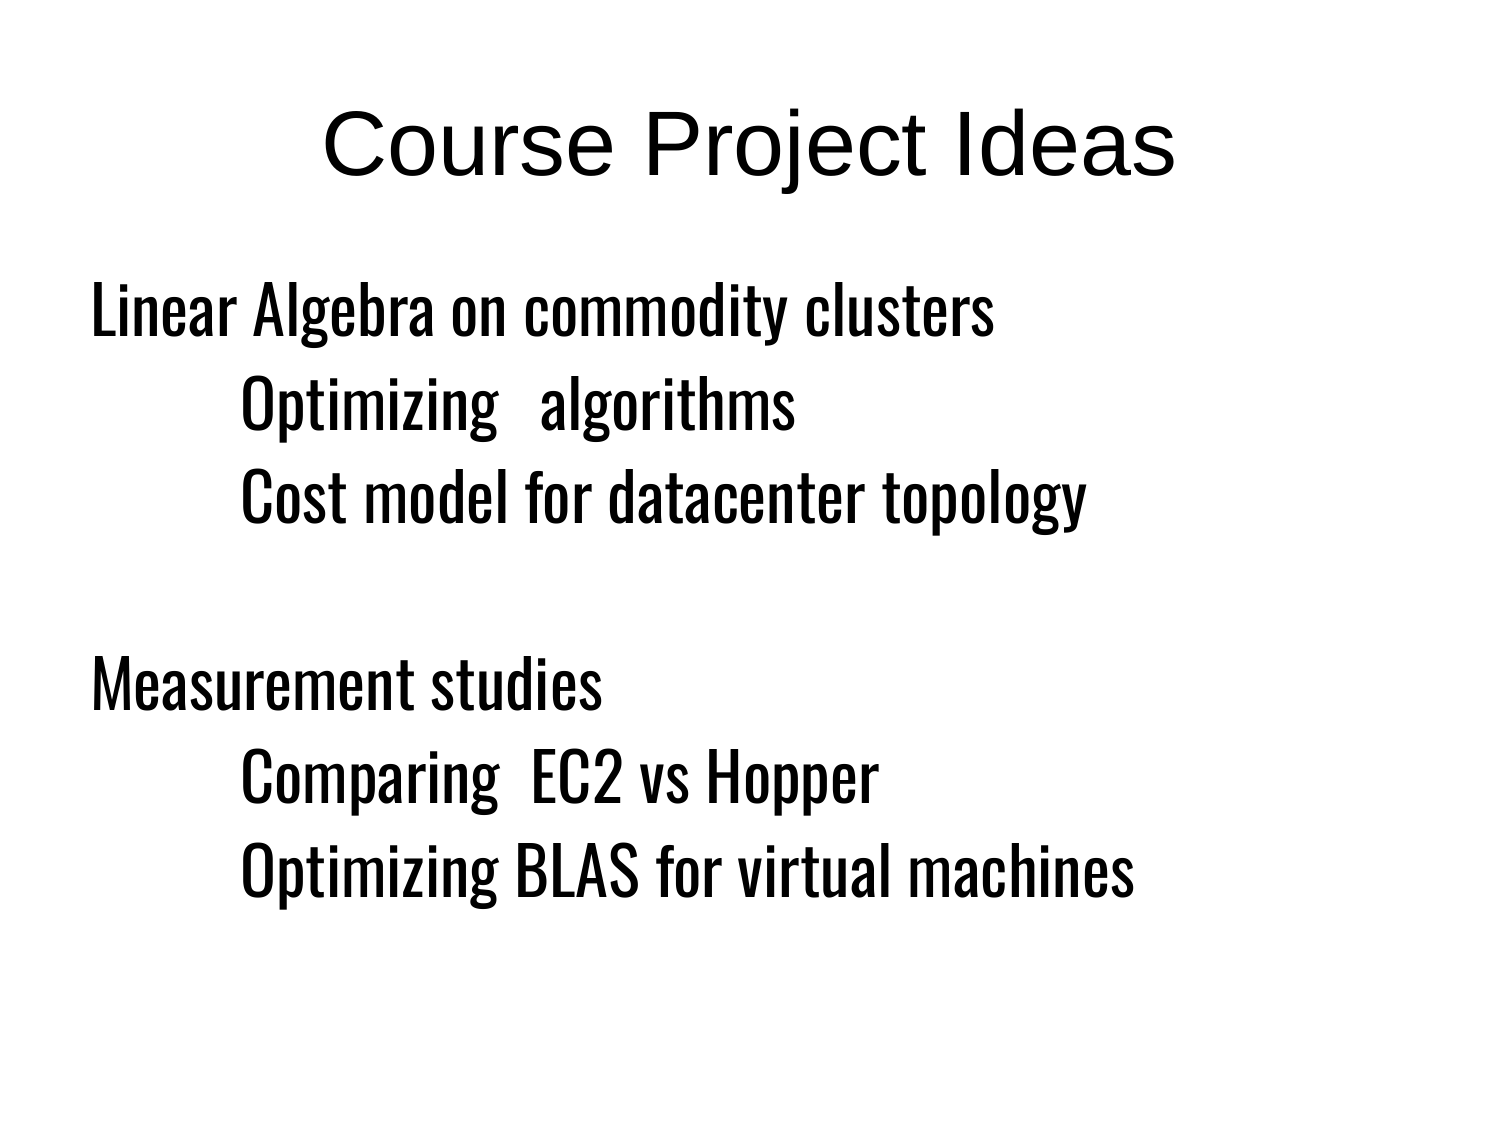

# Course Project Ideas
Linear Algebra on commodity clusters
	Optimizing 	algorithms
	Cost model for datacenter topology

Measurement studies
	Comparing  EC2 vs Hopper
	Optimizing BLAS for virtual machines